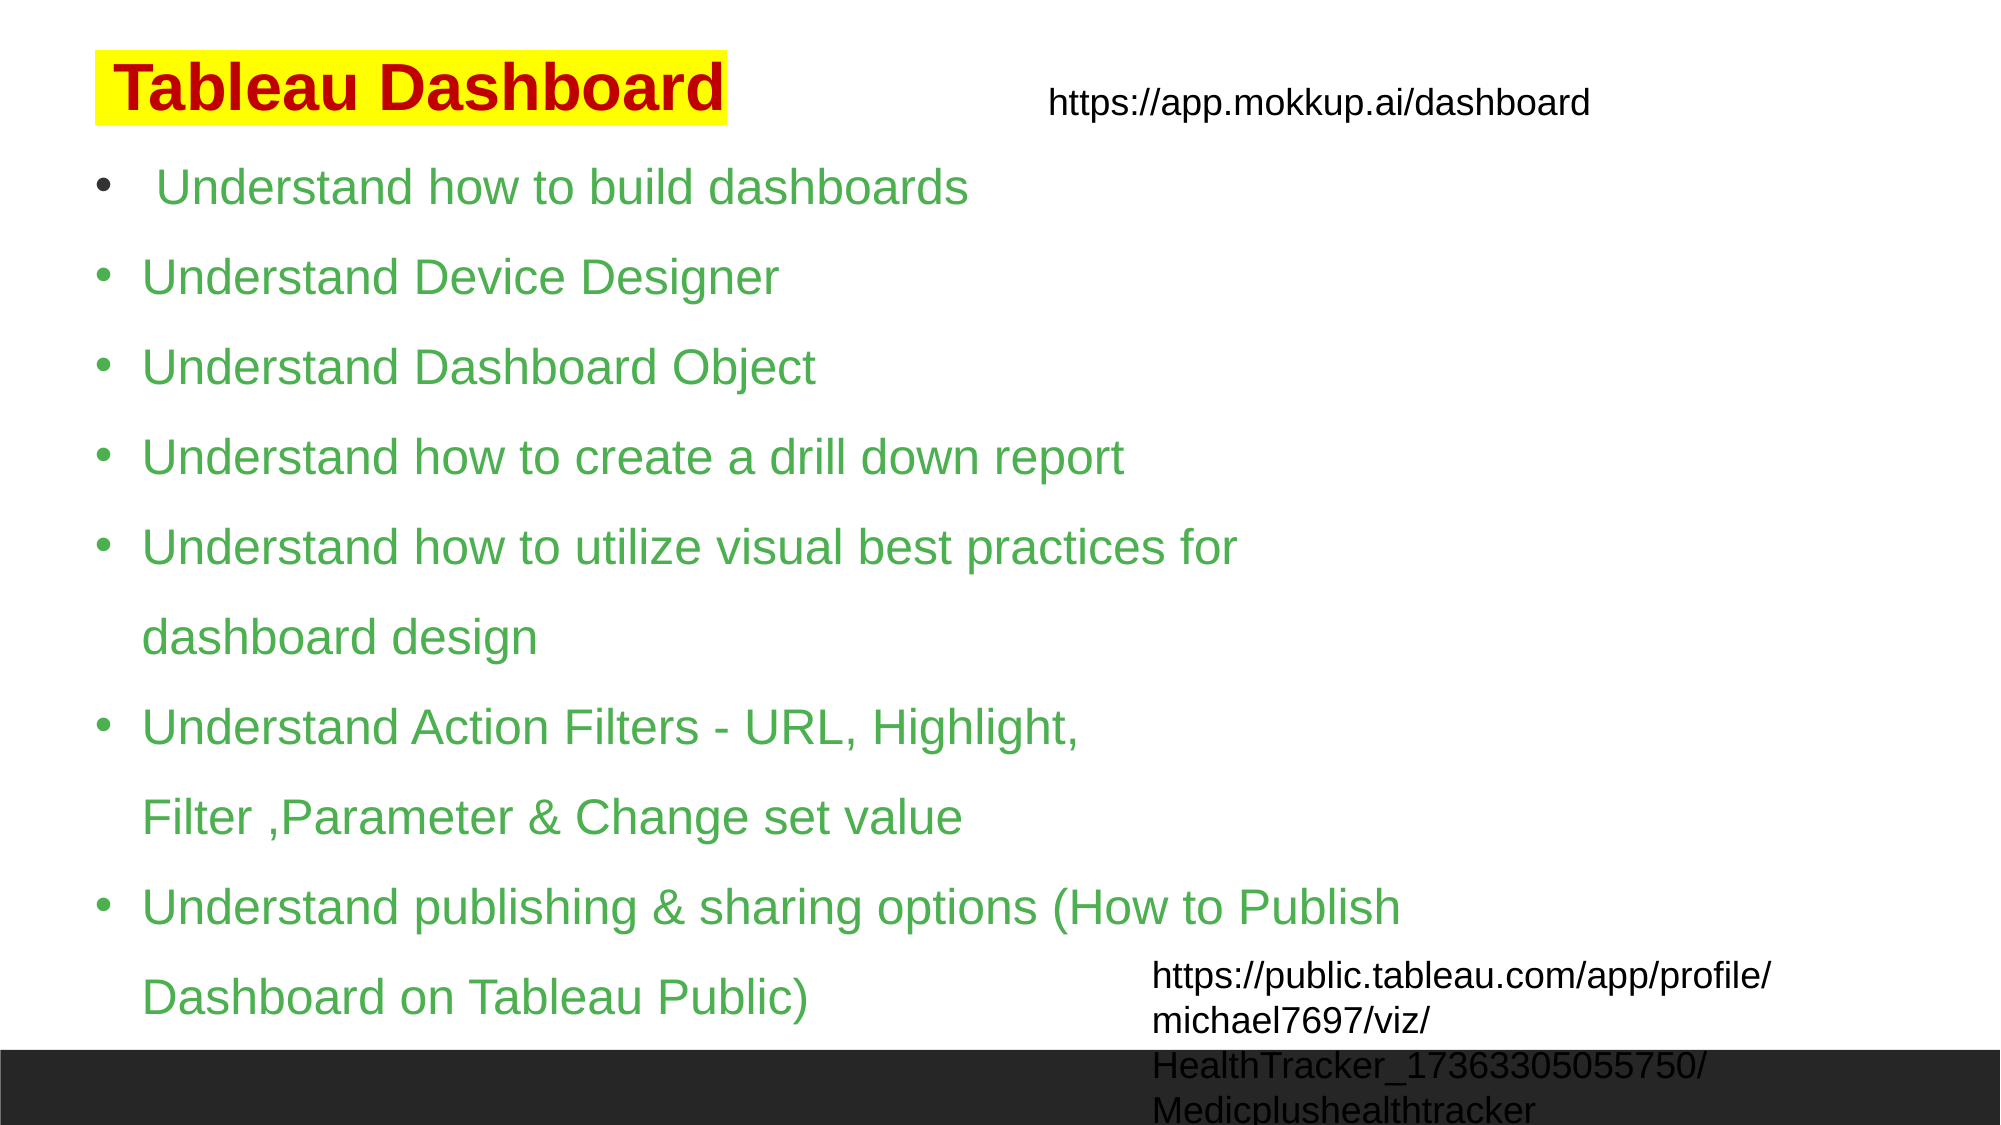

Tableau Dashboard
 Understand how to build dashboards
Understand Device Designer
Understand Dashboard Object
Understand how to create a drill down report
Understand how to utilize visual best practices for dashboard design
Understand Action Filters - URL, Highlight, Filter ,Parameter & Change set value
Understand publishing & sharing options (How to Publish Dashboard on Tableau Public)
https://app.mokkup.ai/dashboard
https://public.tableau.com/app/profile/michael7697/viz/HealthTracker_17363305055750/Medicplushealthtracker